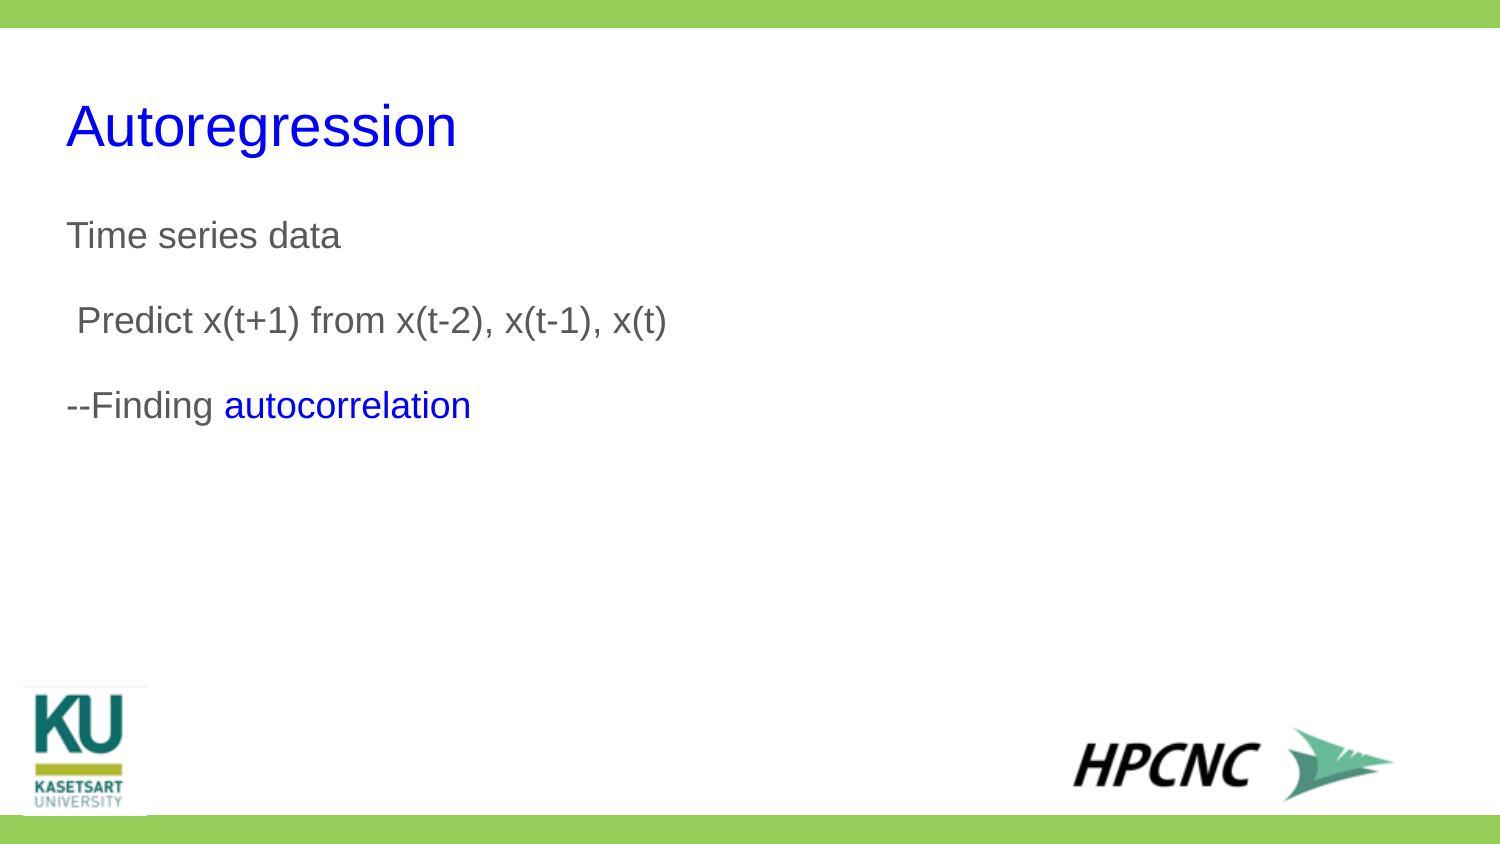

# Autoregression
Time series data
 Predict x(t+1) from x(t-2), x(t-1), x(t)
--Finding autocorrelation